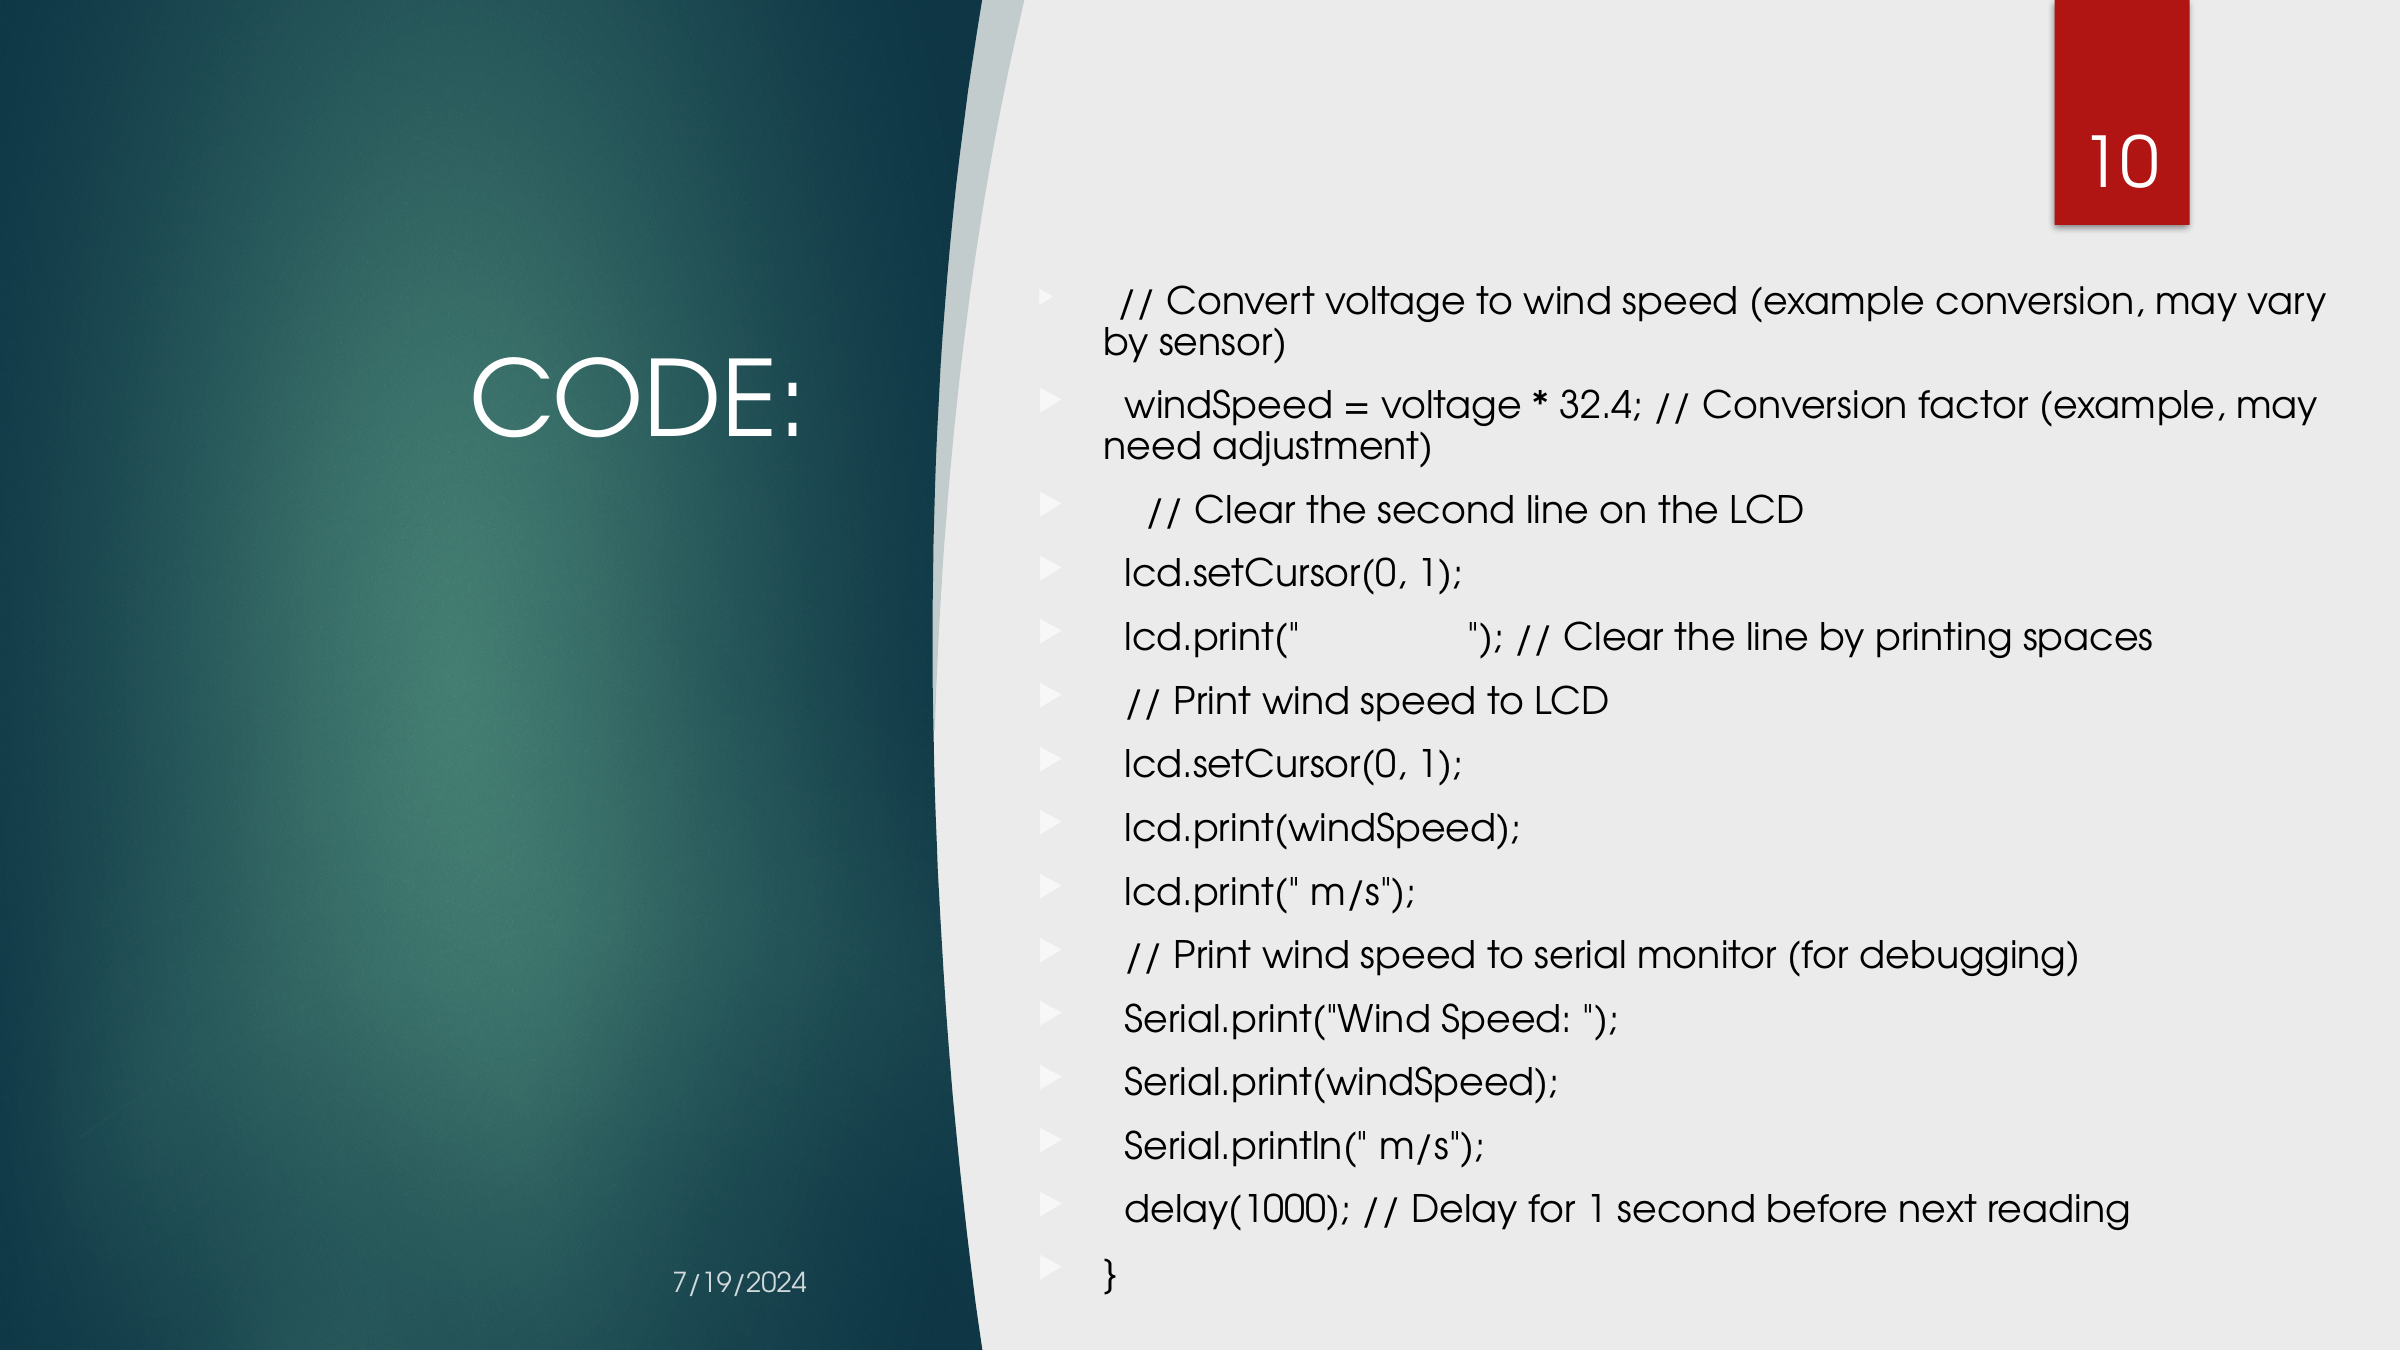

10
  // Convert voltage to wind speed (example conversion, may vary by sensor)
  windSpeed = voltage * 32.4; // Conversion factor (example, may need adjustment)
    // Clear the second line on the LCD
  lcd.setCursor(0, 1);
  lcd.print("                "); // Clear the line by printing spaces
  // Print wind speed to LCD
  lcd.setCursor(0, 1);
  lcd.print(windSpeed);
  lcd.print(" m/s");
  // Print wind speed to serial monitor (for debugging)
  Serial.print("Wind Speed: ");
  Serial.print(windSpeed);
  Serial.println(" m/s");
  delay(1000); // Delay for 1 second before next reading
}

# CODE:
7/19/2024